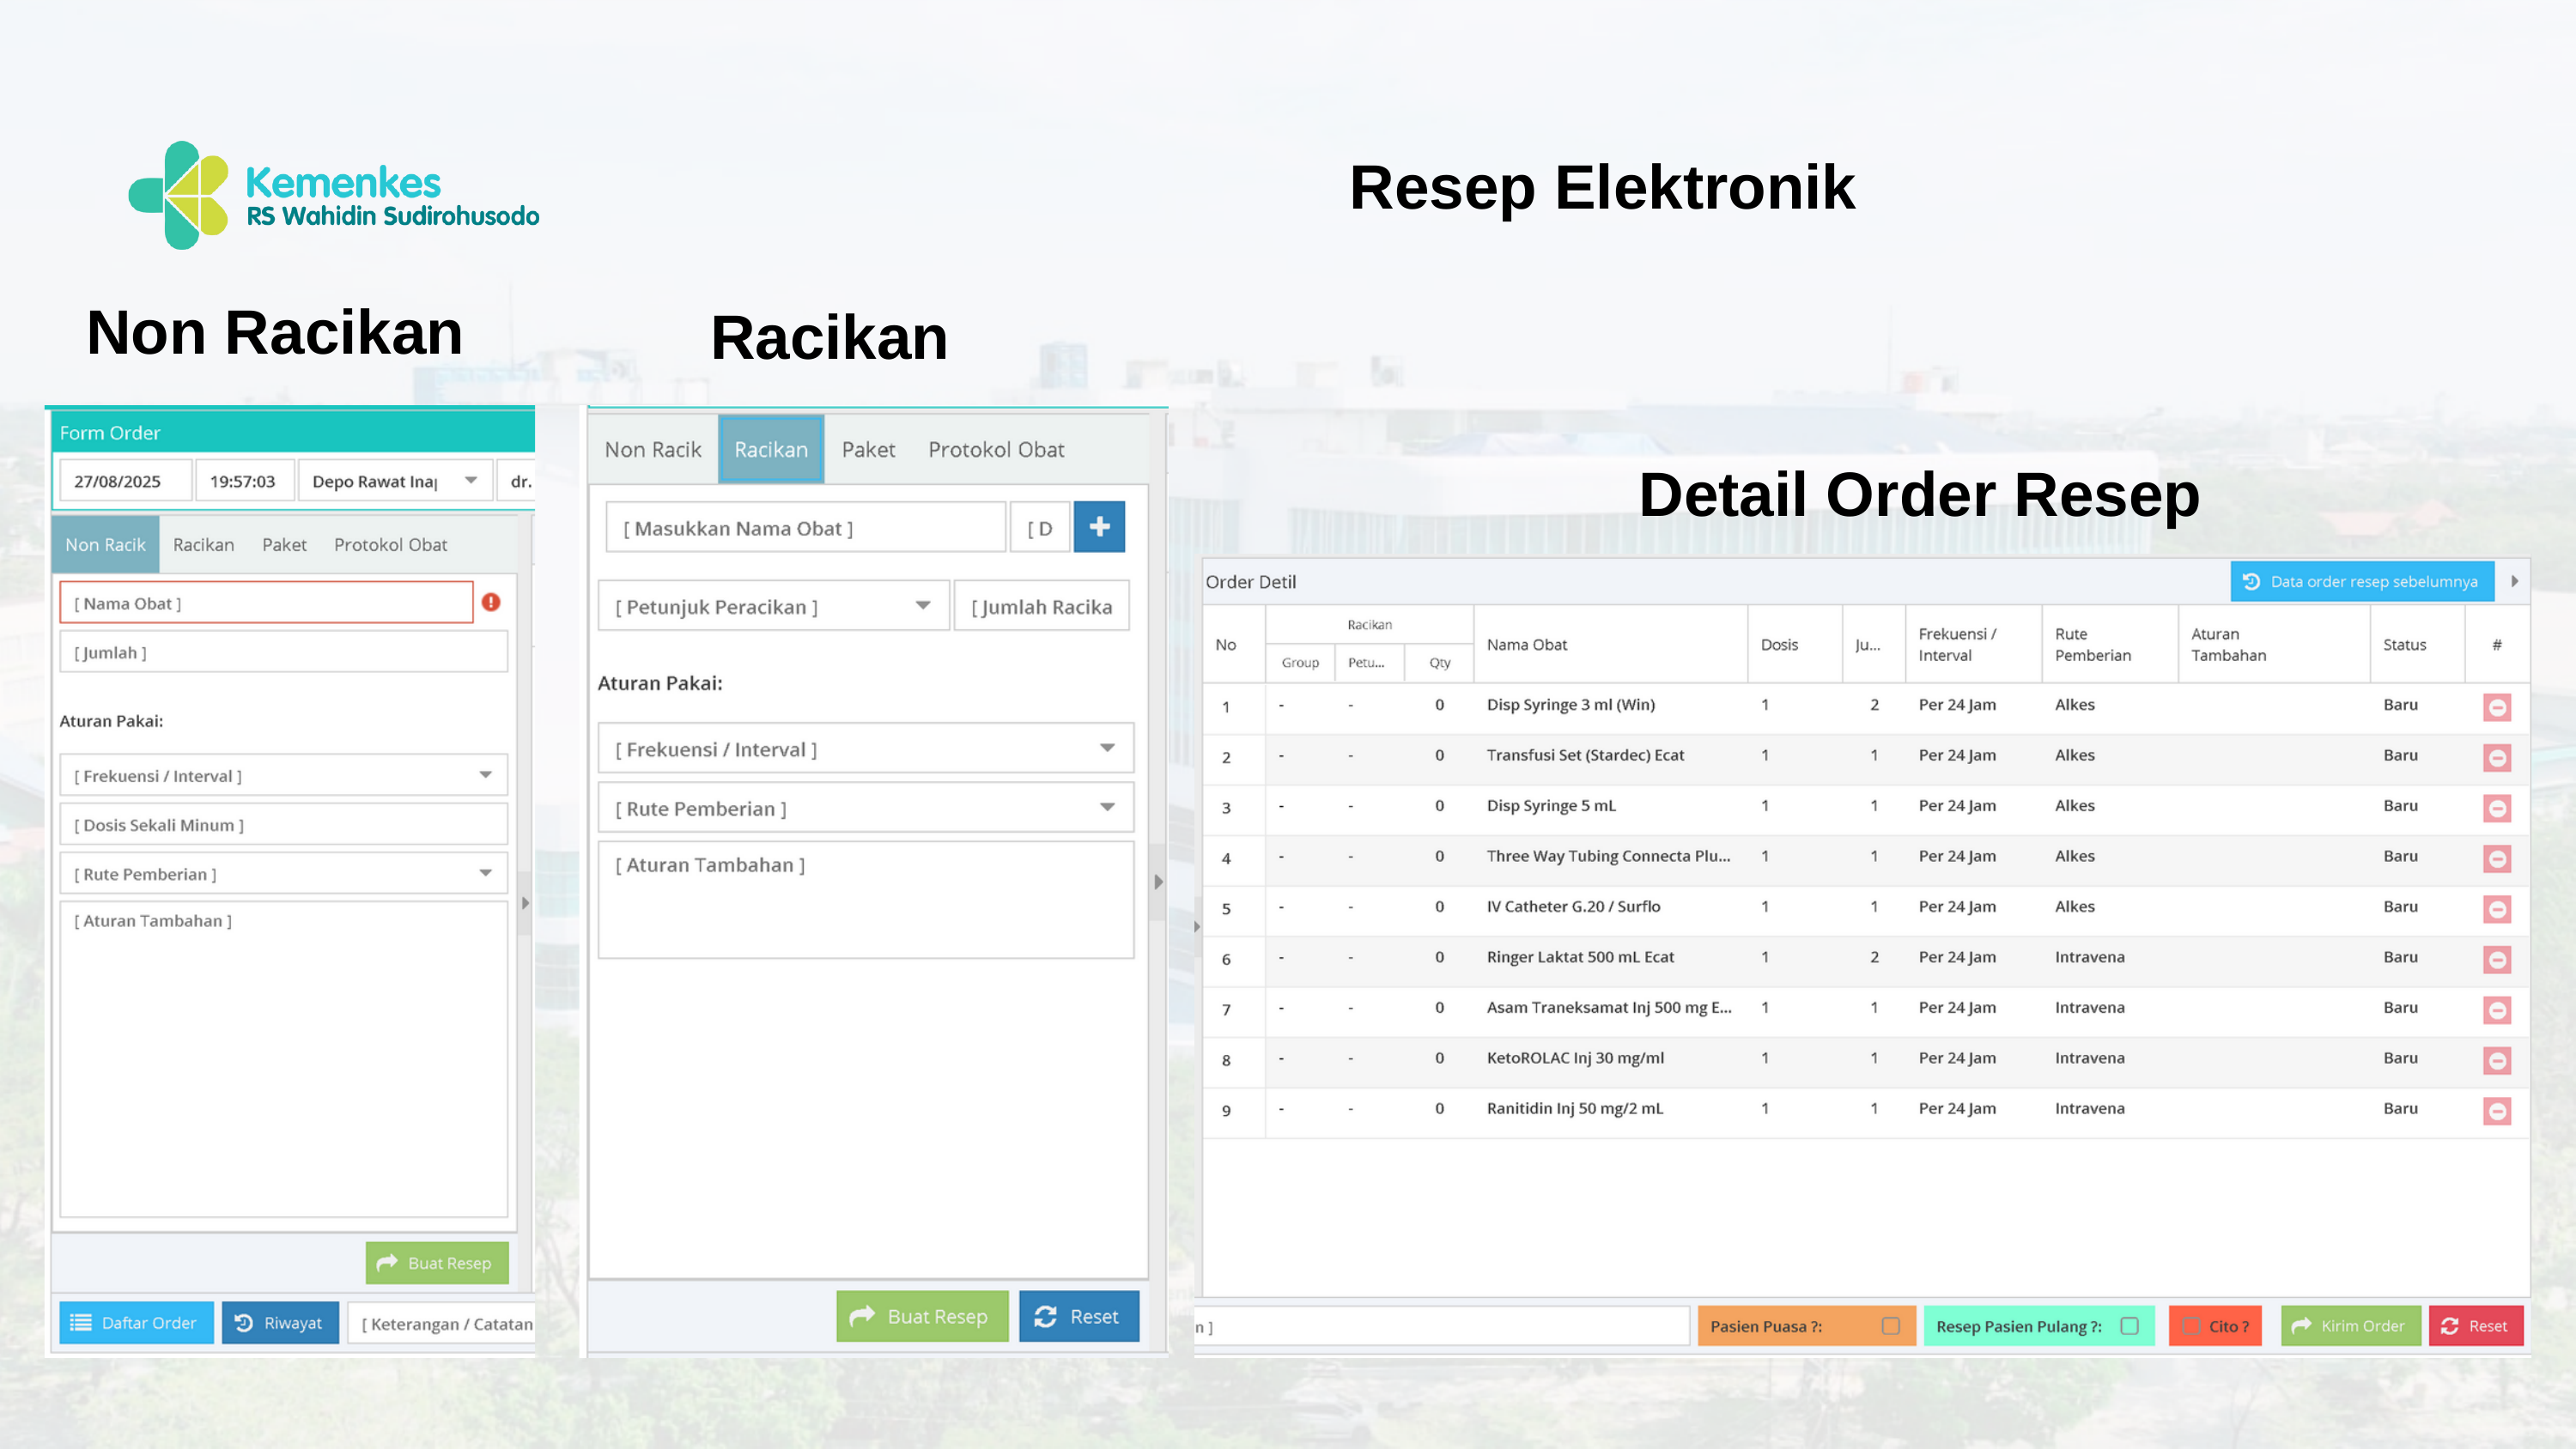

Resep Elektronik
Non Racikan
Racikan

Detail Order Resep